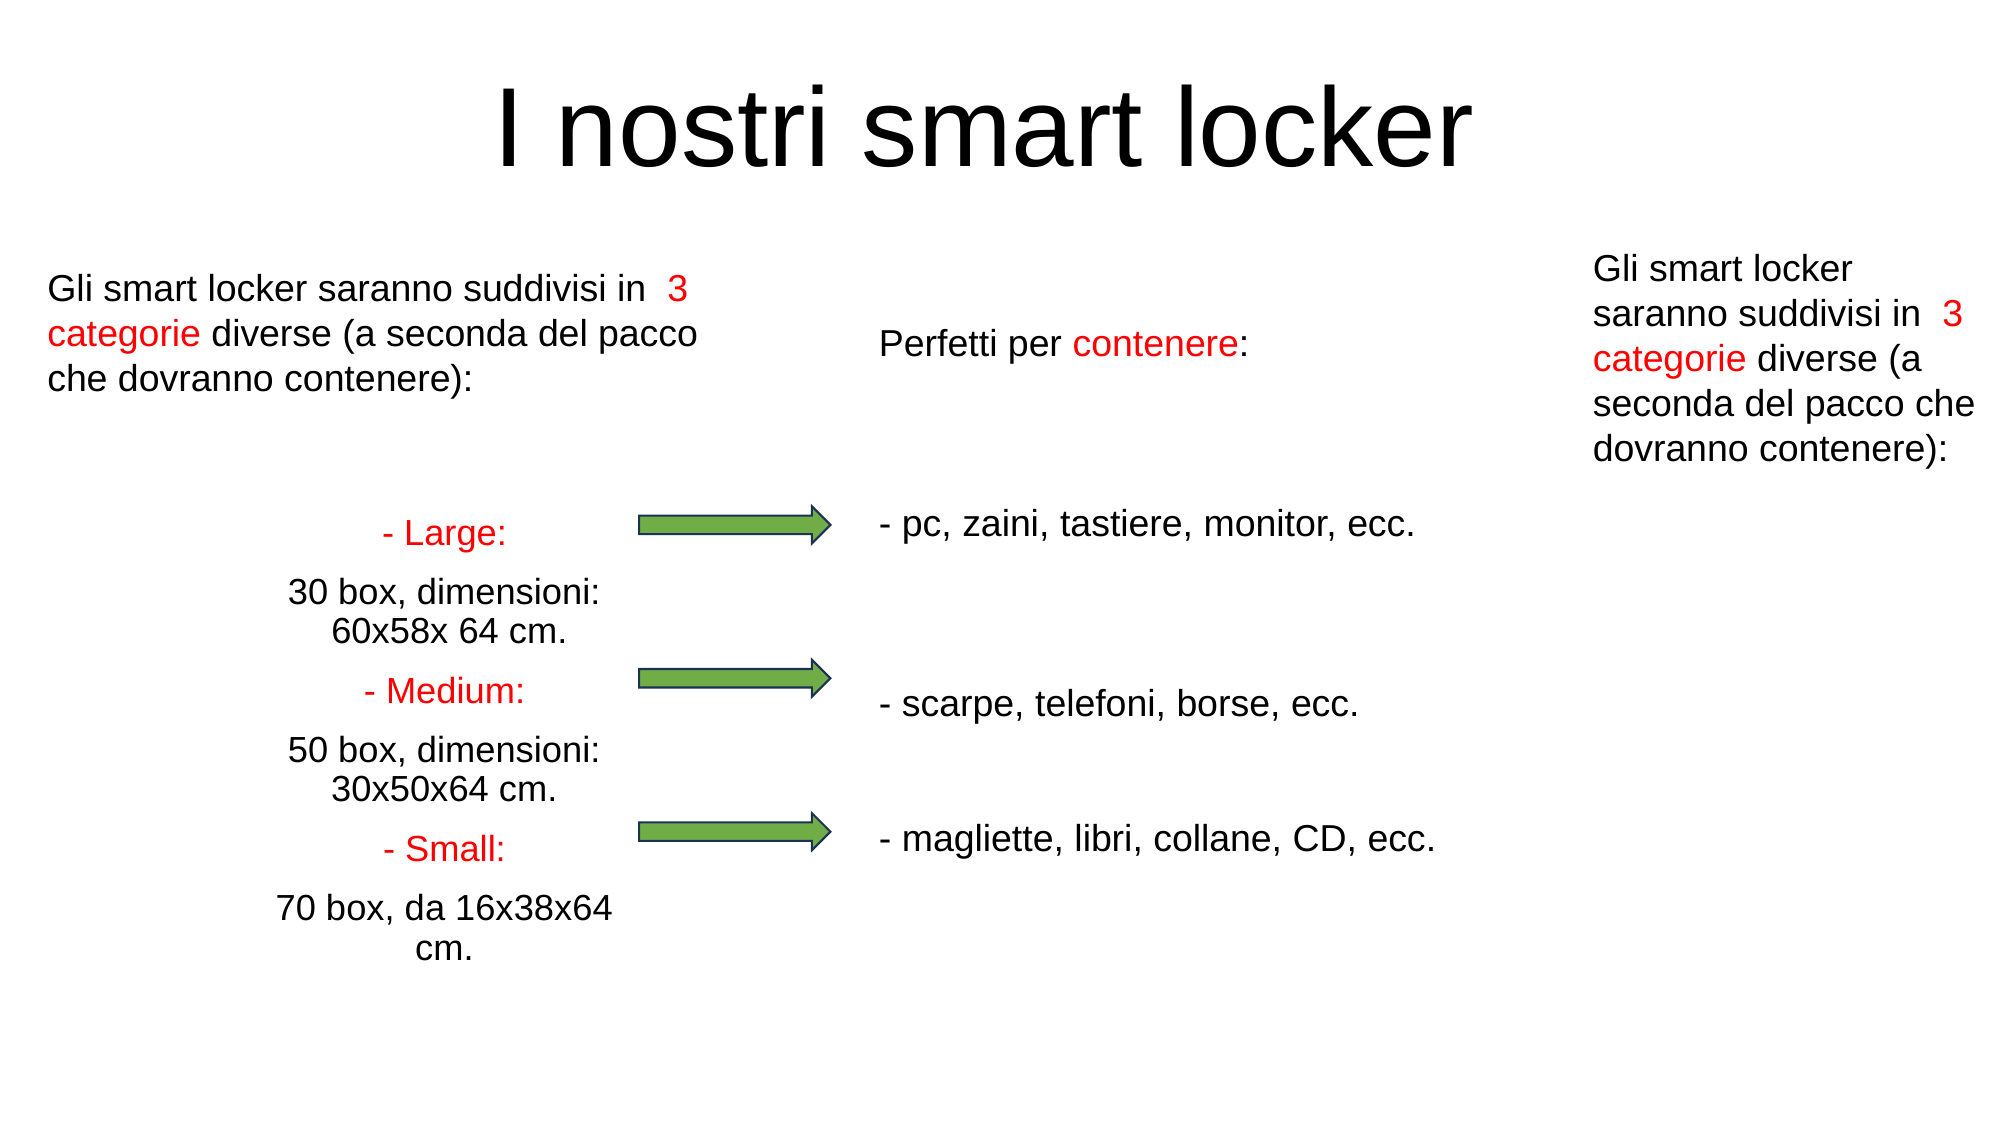

# I nostri smart locker
Gli smart locker saranno suddivisi in  3 categorie diverse (a seconda del pacco che dovranno contenere):
Gli smart locker saranno suddivisi in  3 categorie diverse (a seconda del pacco che dovranno contenere):
Perfetti per contenere:

- pc, zaini, tastiere, monitor, ecc.

- scarpe, telefoni, borse, ecc.

- magliette, libri, collane, CD, ecc.
- Large:
30 box, dimensioni:  60x58x 64 cm.
- Medium:
50 box, dimensioni: 30x50x64 cm.
- Small:
70 box, da 16x38x64 cm.